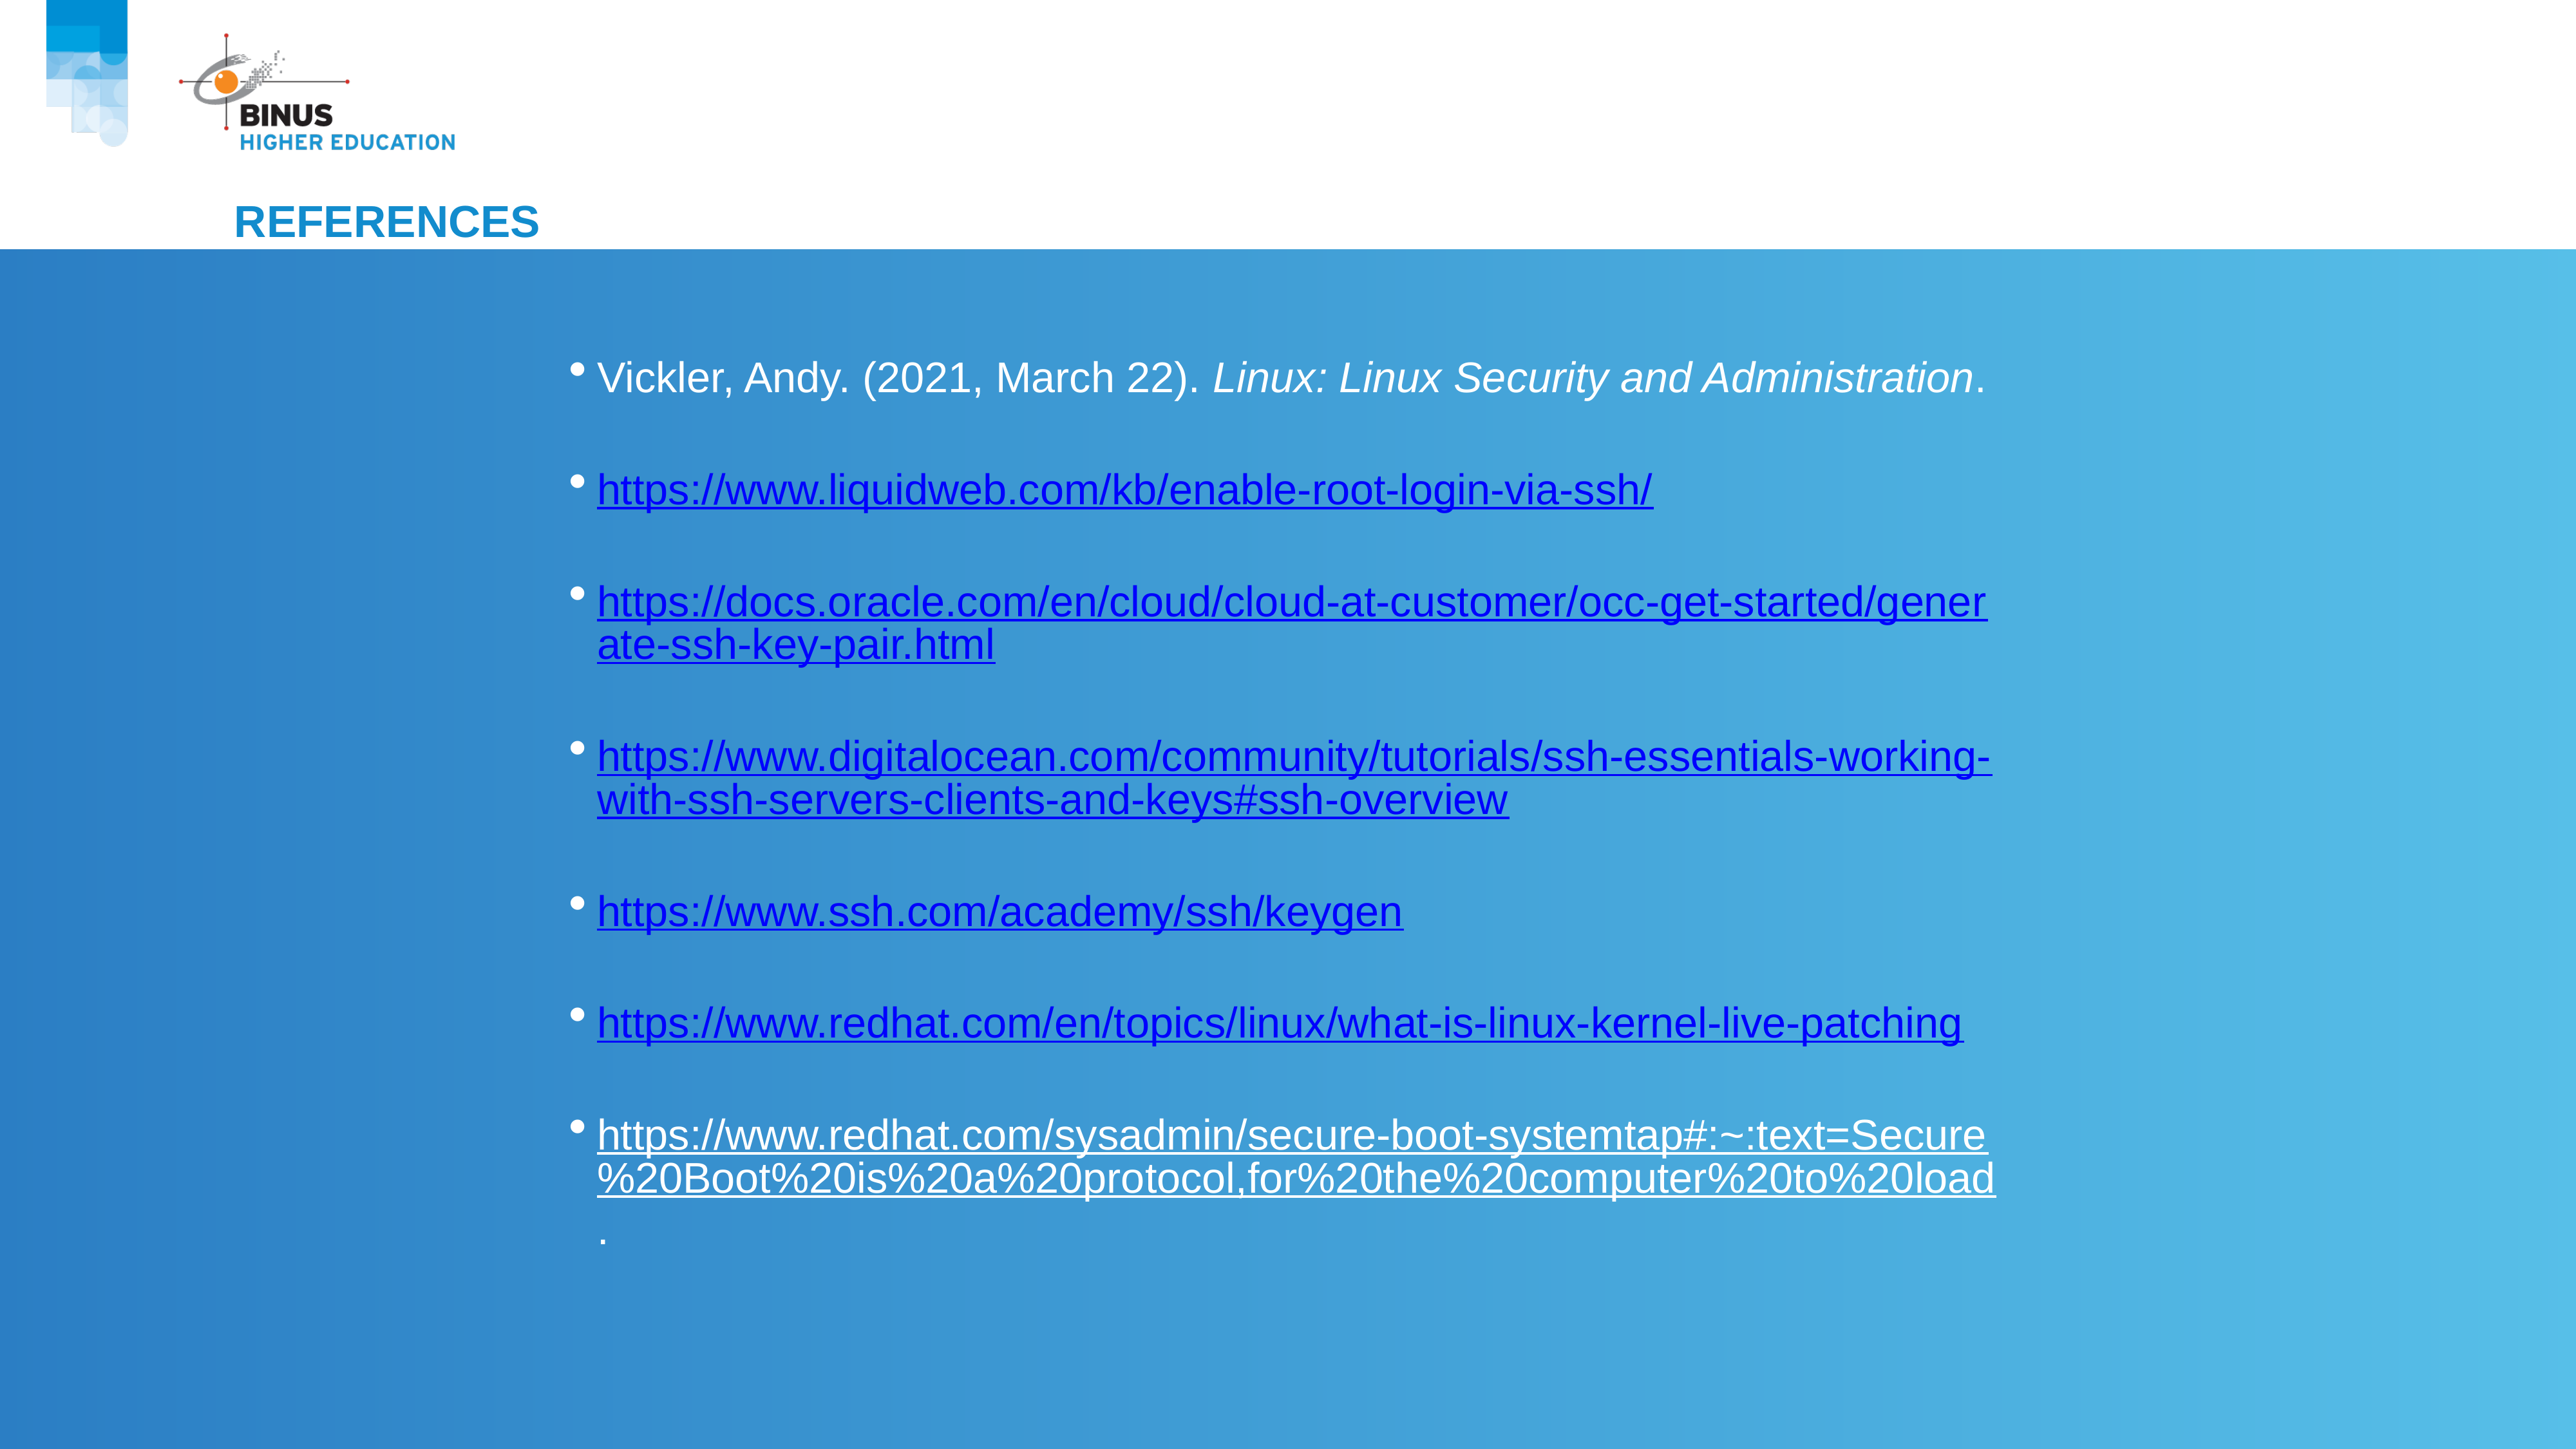

# References

Vickler, Andy. (2021, March 22). Linux: Linux Security and Administration.
https://www.liquidweb.com/kb/enable-root-login-via-ssh/
https://docs.oracle.com/en/cloud/cloud-at-customer/occ-get-started/generate-ssh-key-pair.html
https://www.digitalocean.com/community/tutorials/ssh-essentials-working-with-ssh-servers-clients-and-keys#ssh-overview
https://www.ssh.com/academy/ssh/keygen
https://www.redhat.com/en/topics/linux/what-is-linux-kernel-live-patching
https://www.redhat.com/sysadmin/secure-boot-systemtap#:~:text=Secure%20Boot%20is%20a%20protocol,for%20the%20computer%20to%20load.